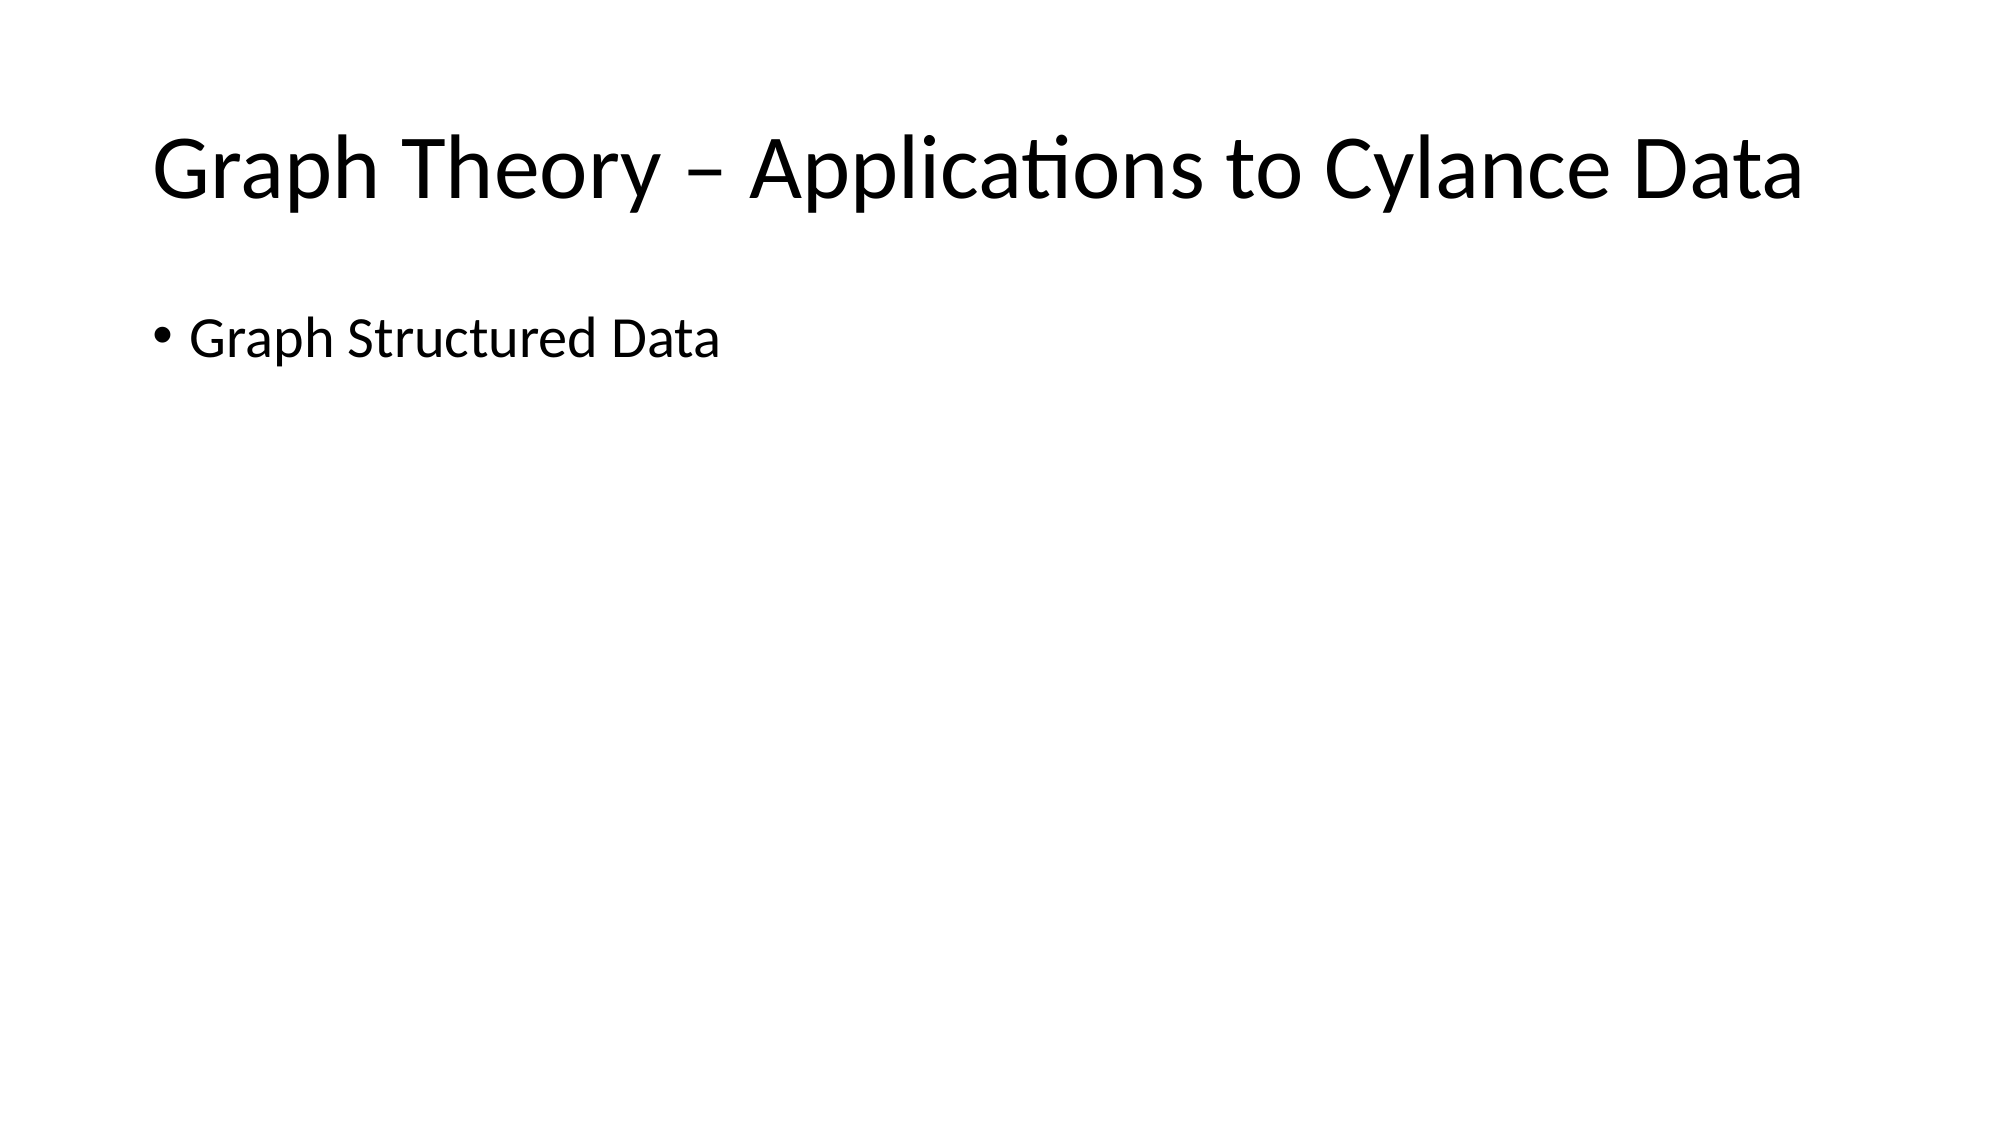

# Graph Theory – Applications to Cylance Data
Graph Structured Data